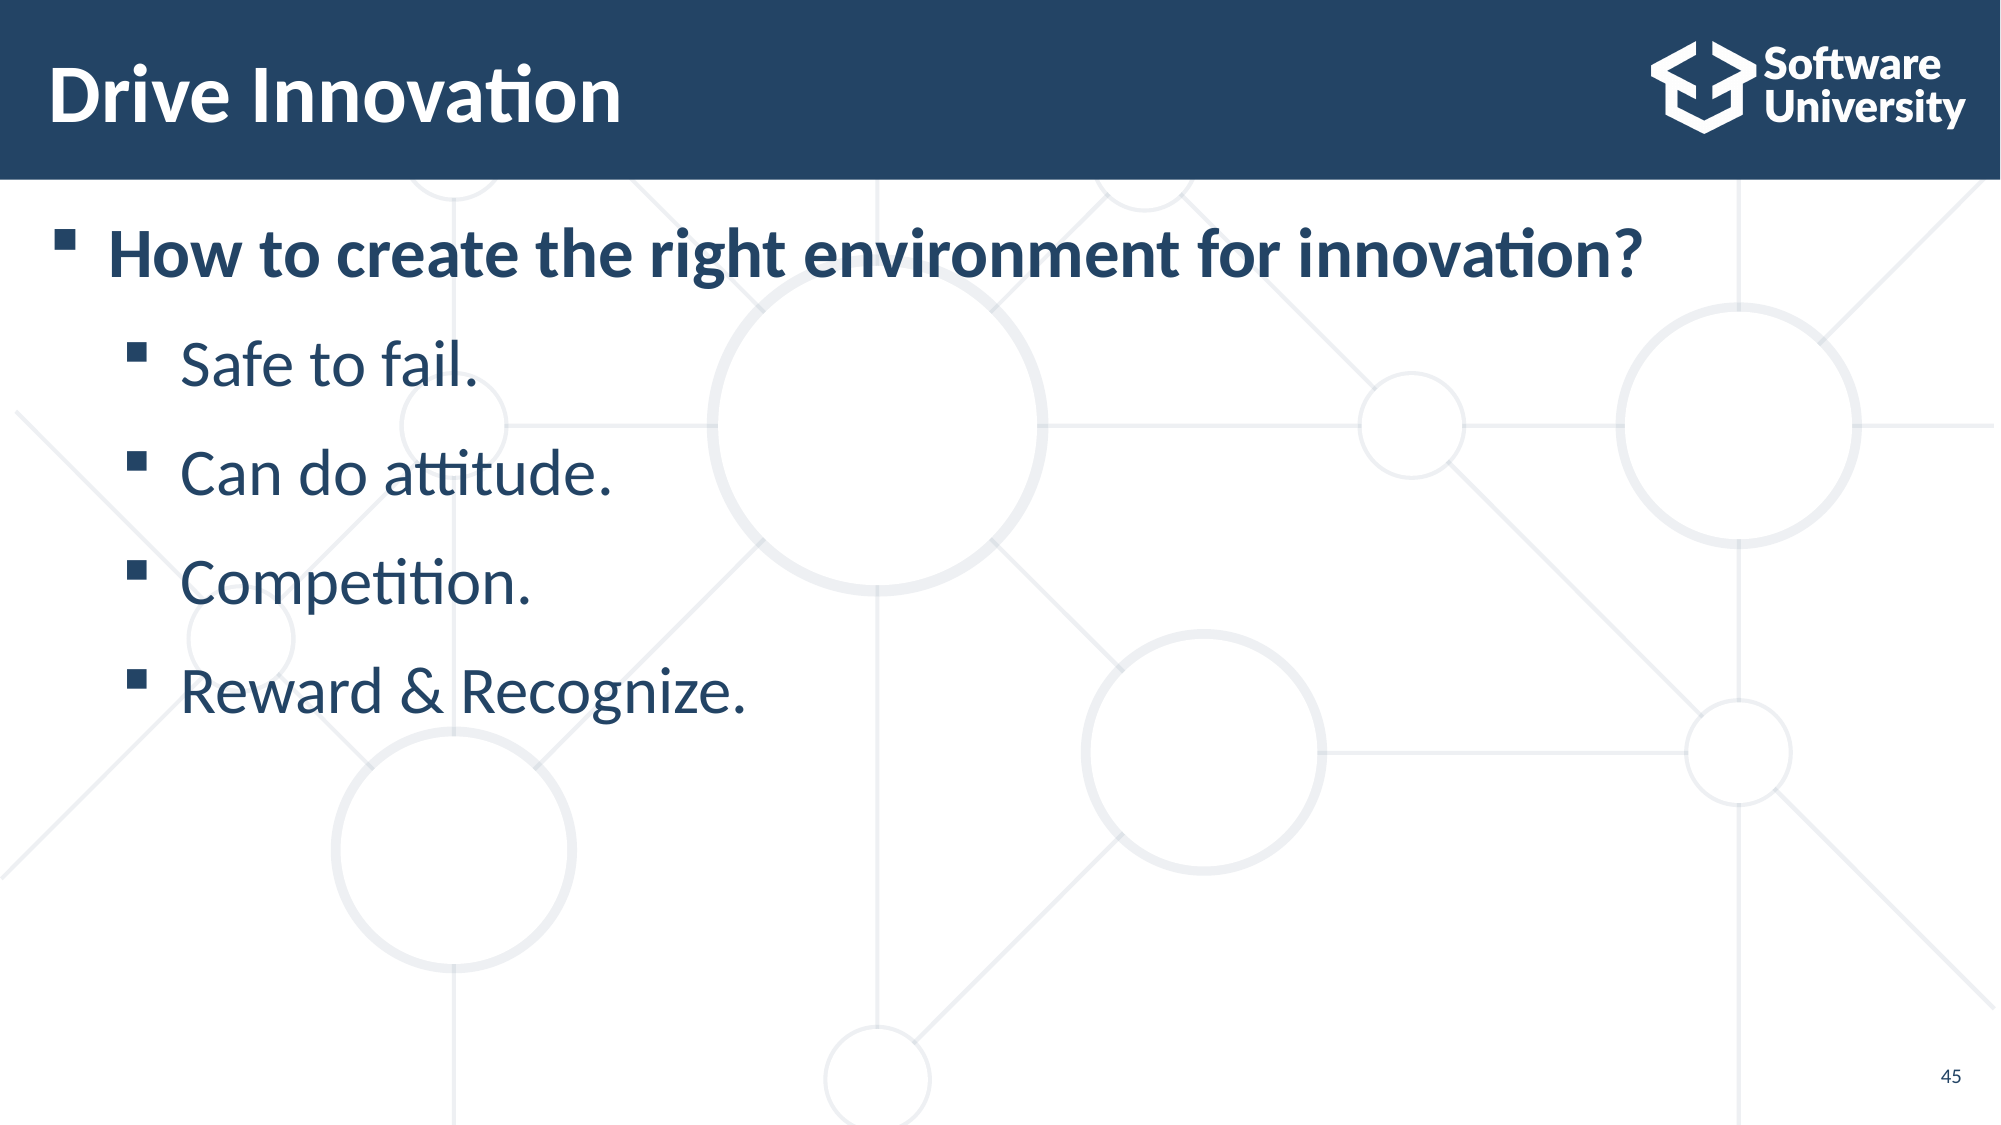

# Drive Innovation
How to create the right environment for innovation?
Safe to fail.
Can do attitude.
Competition.
Reward & Recognize.

45